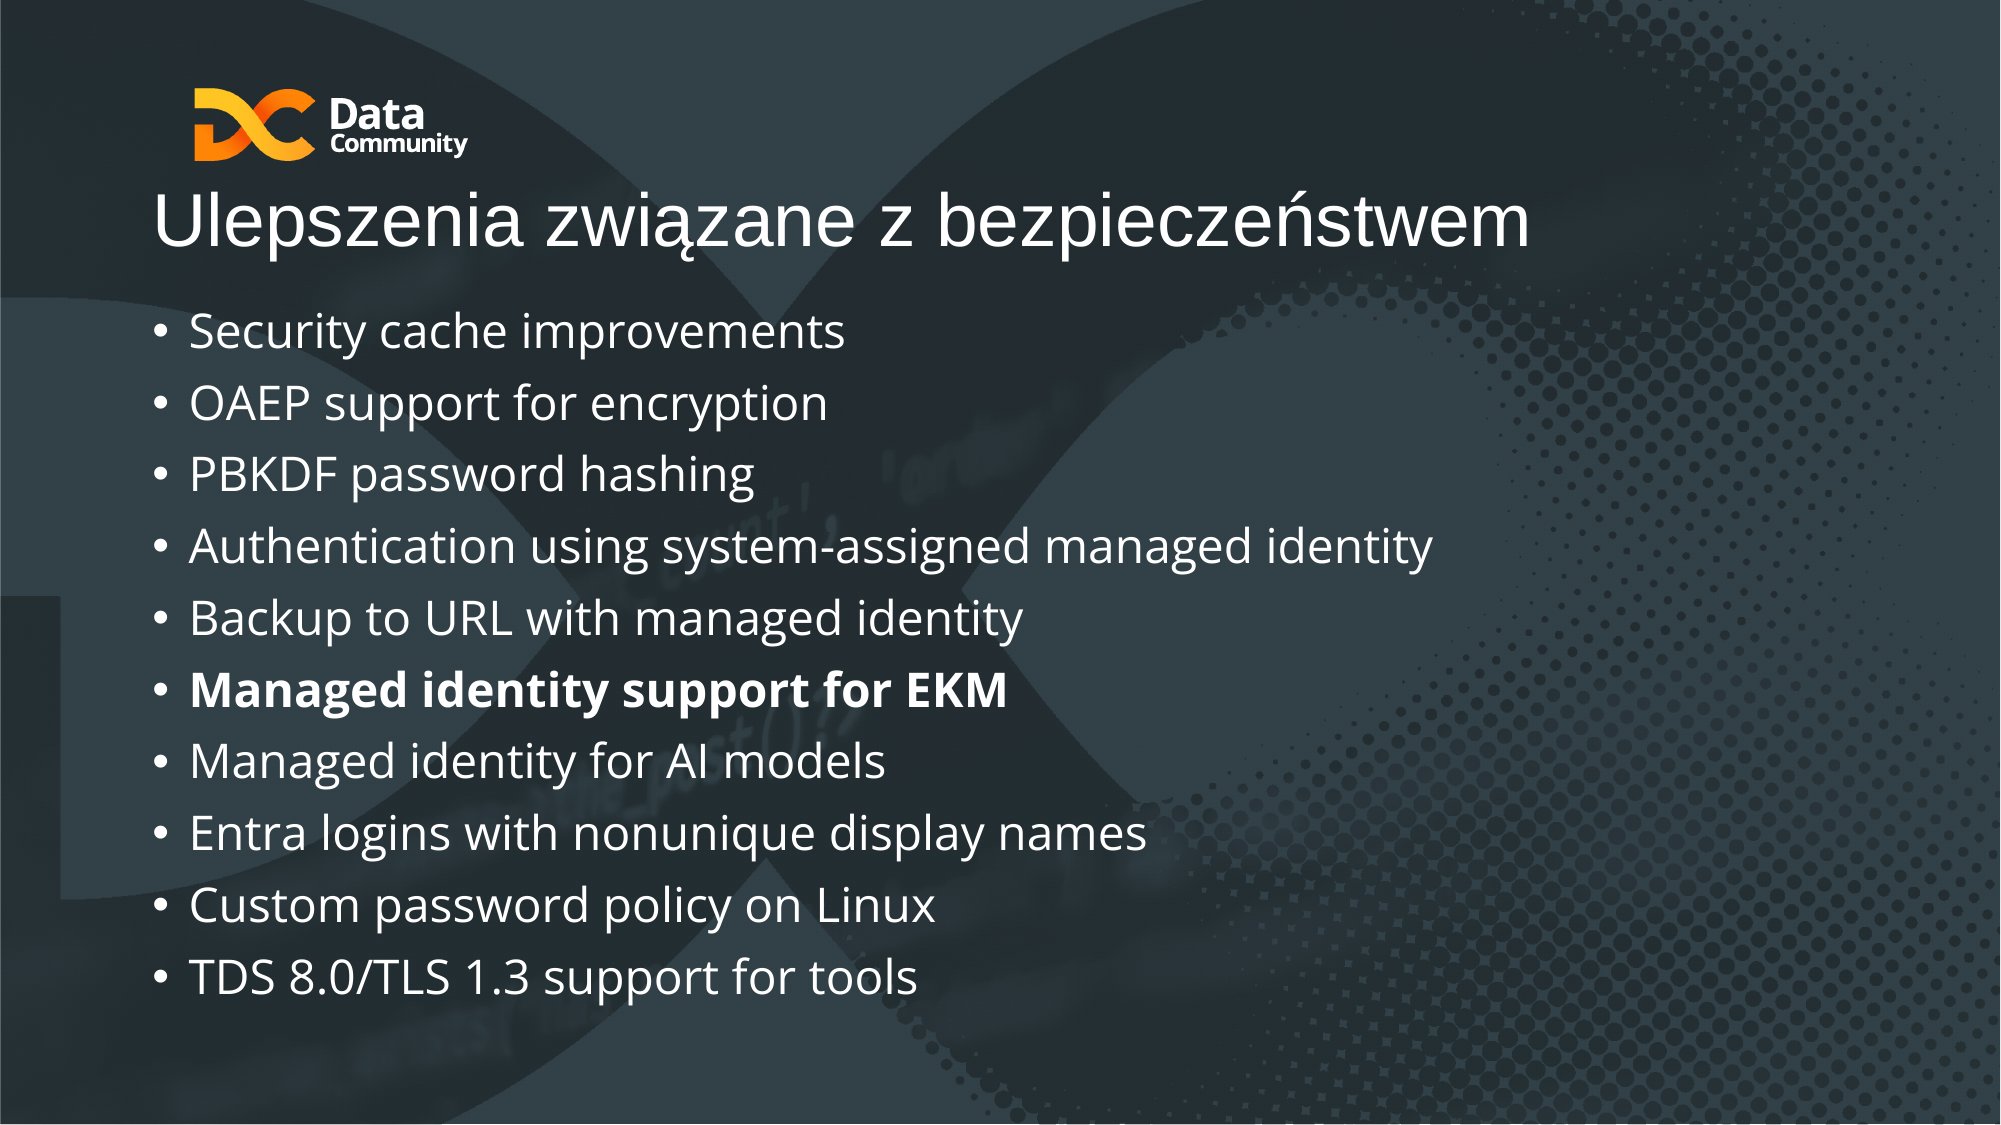

# Ulepszenia związane z bezpieczeństwem
Security cache improvements
OAEP support for encryption
PBKDF password hashing
Authentication using system-assigned managed identity
Backup to URL with managed identity
Managed identity support for EKM
Managed identity for AI models
Entra logins with nonunique display names
Custom password policy on Linux
TDS 8.0/TLS 1.3 support for tools